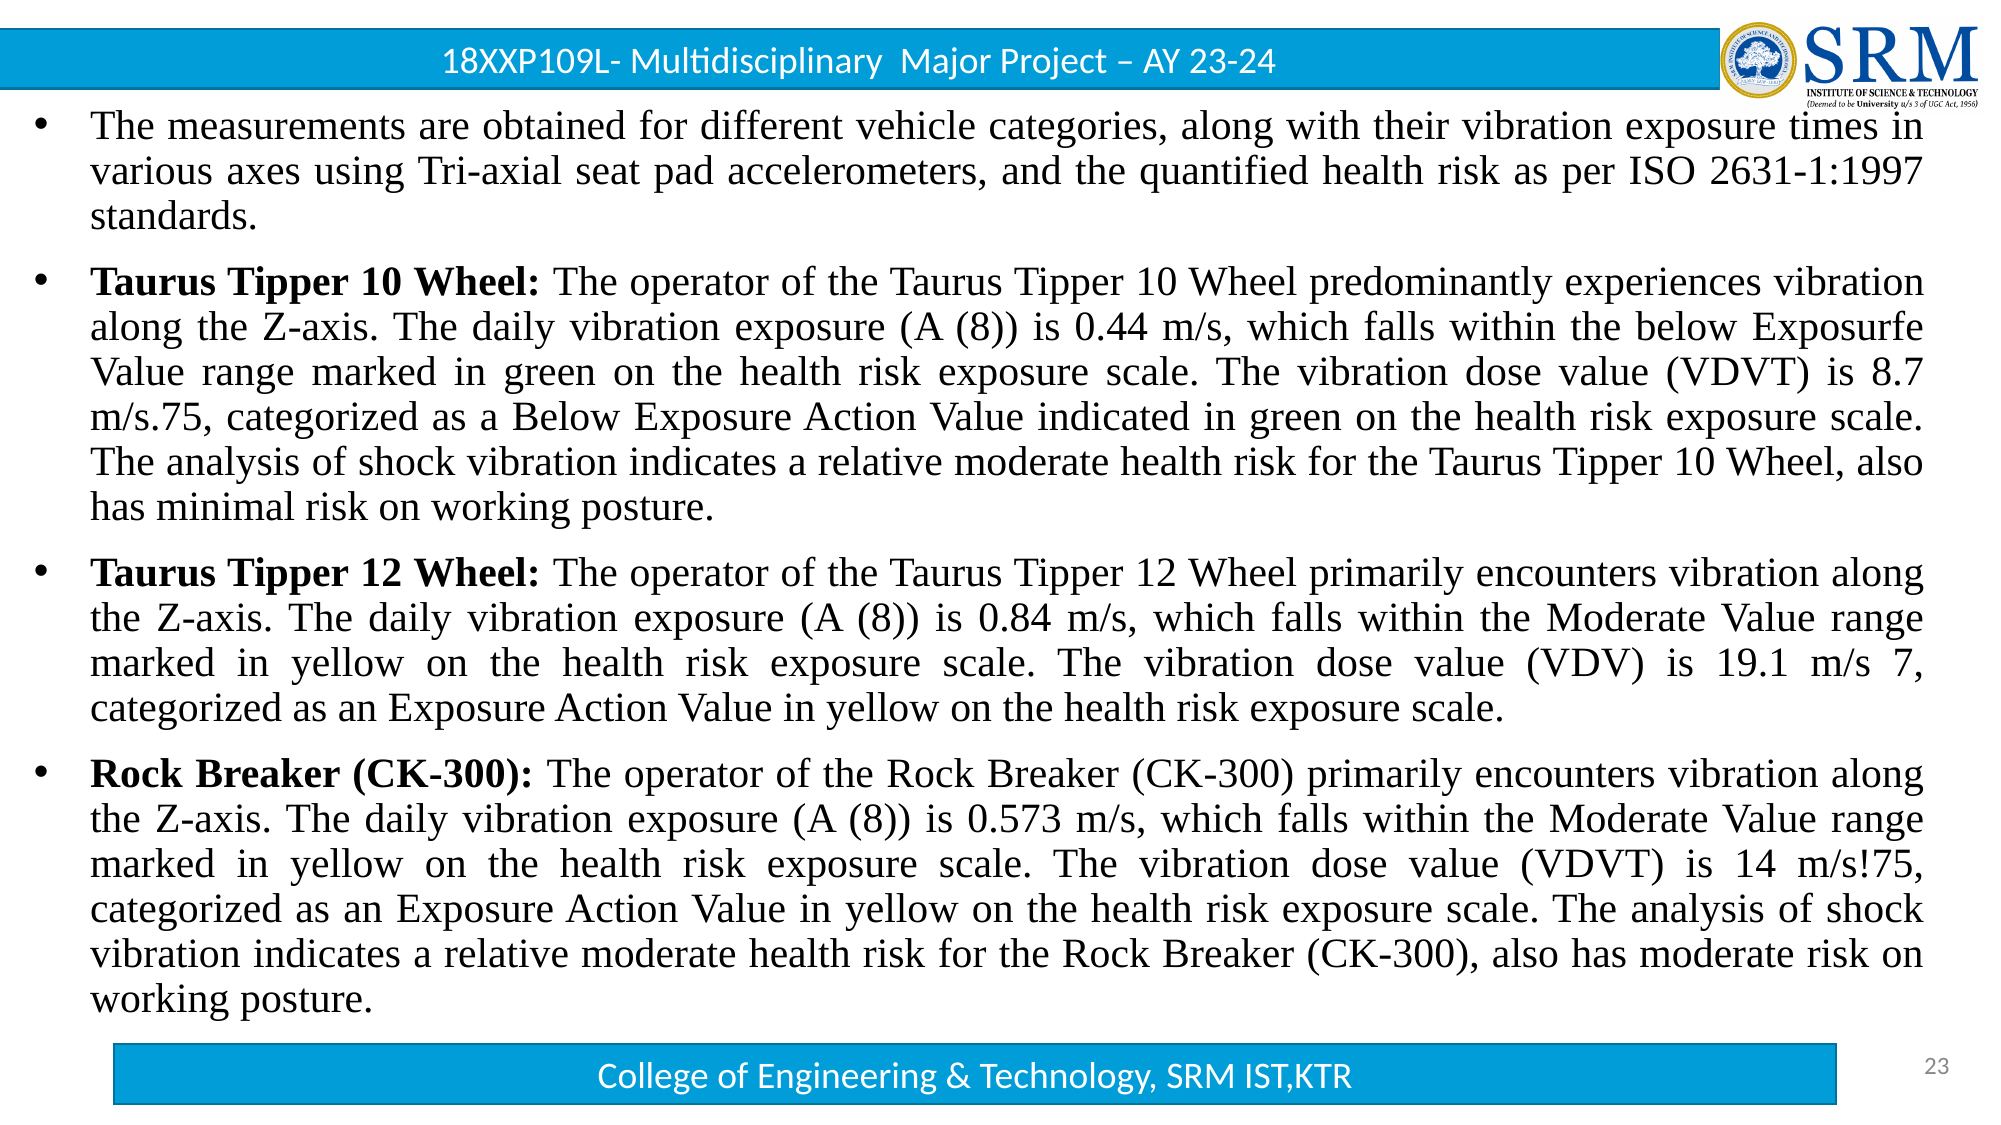

The measurements are obtained for different vehicle categories, along with their vibration exposure times in various axes using Tri-axial seat pad accelerometers, and the quantified health risk as per ISO 2631-1:1997 standards.
Taurus Tipper 10 Wheel: The operator of the Taurus Tipper 10 Wheel predominantly experiences vibration along the Z-axis. The daily vibration exposure (A (8)) is 0.44 m/s, which falls within the below Exposurfe Value range marked in green on the health risk exposure scale. The vibration dose value (VDVT) is 8.7 m/s.75, categorized as a Below Exposure Action Value indicated in green on the health risk exposure scale. The analysis of shock vibration indicates a relative moderate health risk for the Taurus Tipper 10 Wheel, also has minimal risk on working posture.
Taurus Tipper 12 Wheel: The operator of the Taurus Tipper 12 Wheel primarily encounters vibration along the Z-axis. The daily vibration exposure (A (8)) is 0.84 m/s, which falls within the Moderate Value range marked in yellow on the health risk exposure scale. The vibration dose value (VDV) is 19.1 m/s 7, categorized as an Exposure Action Value in yellow on the health risk exposure scale.
Rock Breaker (CK-300): The operator of the Rock Breaker (CK-300) primarily encounters vibration along the Z-axis. The daily vibration exposure (A (8)) is 0.573 m/s, which falls within the Moderate Value range marked in yellow on the health risk exposure scale. The vibration dose value (VDVT) is 14 m/s!75, categorized as an Exposure Action Value in yellow on the health risk exposure scale. The analysis of shock vibration indicates a relative moderate health risk for the Rock Breaker (CK-300), also has moderate risk on working posture.
23